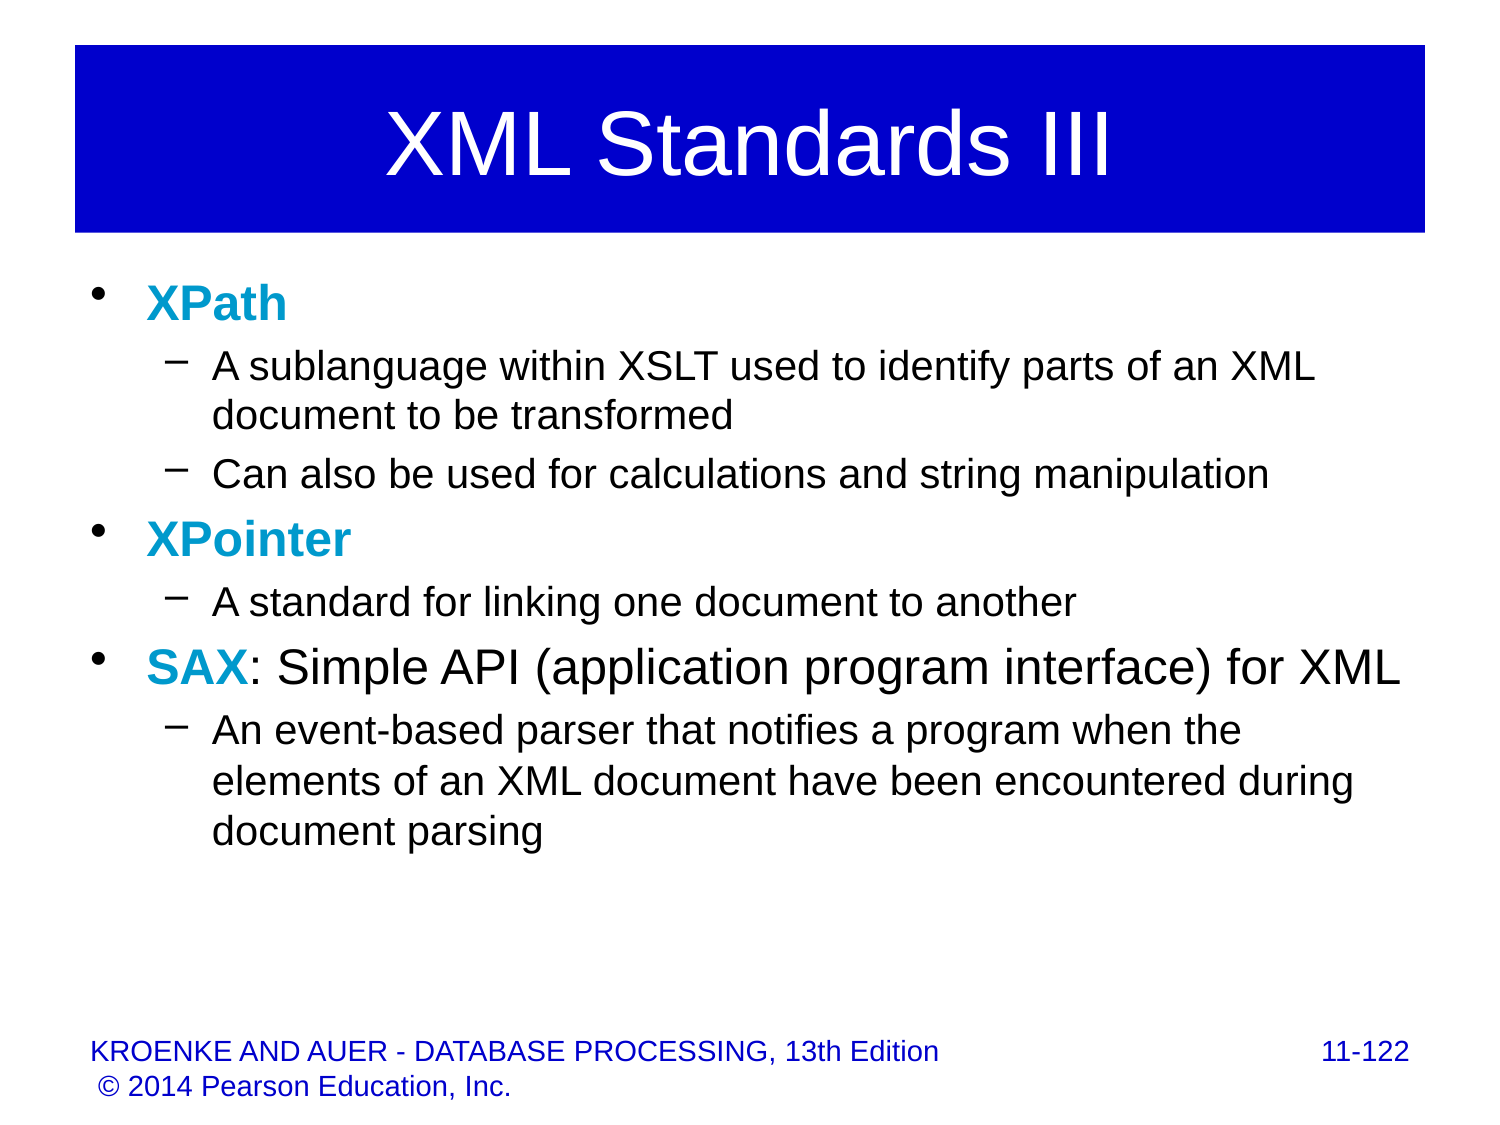

# XML Standards III
XPath
A sublanguage within XSLT used to identify parts of an XML document to be transformed
Can also be used for calculations and string manipulation
XPointer
A standard for linking one document to another
SAX: Simple API (application program interface) for XML
An event-based parser that notifies a program when the elements of an XML document have been encountered during document parsing
11-122

KROENKE AND AUER - DATABASE PROCESSING, 13th Edition  © 2014 Pearson Education, Inc.